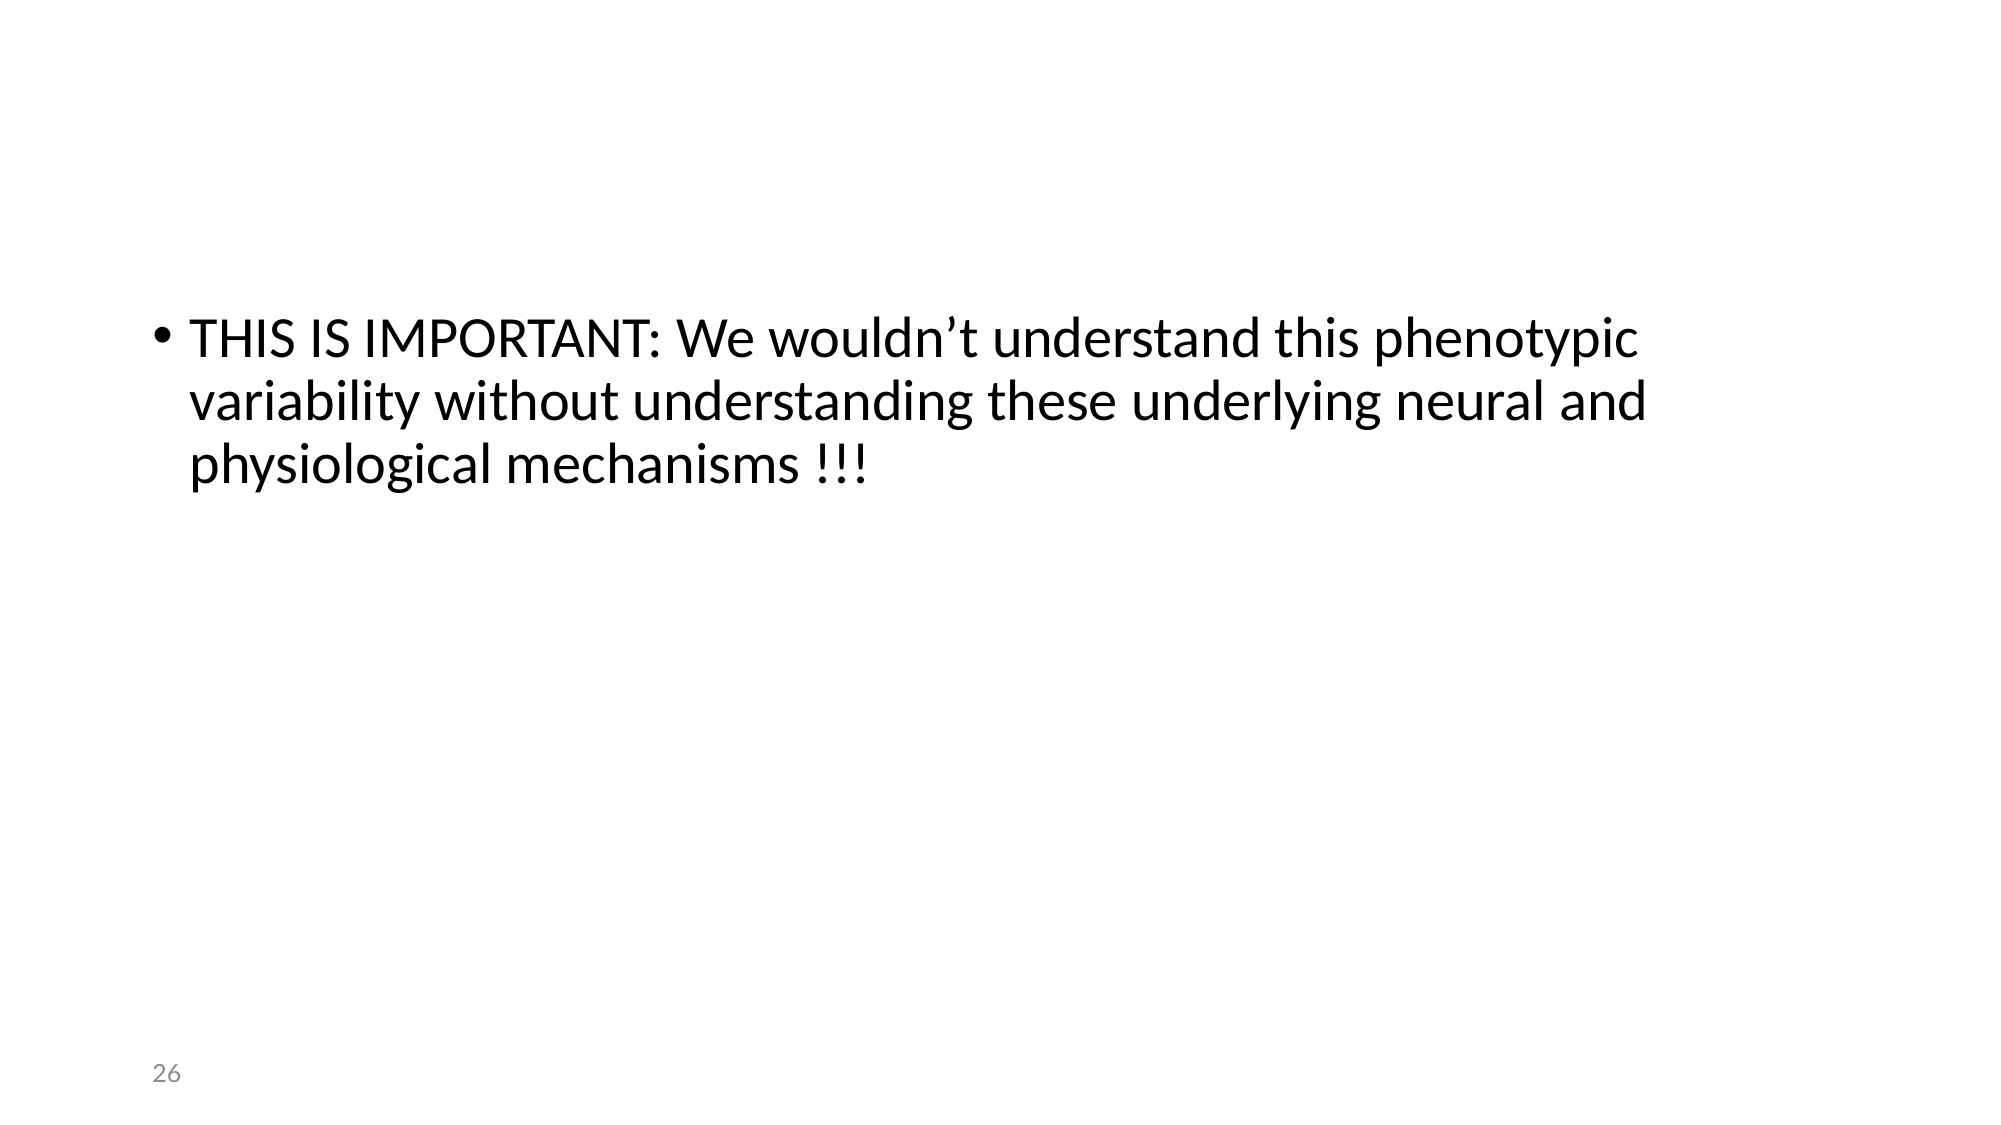

#
THIS IS IMPORTANT: We wouldn’t understand this phenotypic variability without understanding these underlying neural and physiological mechanisms !!!
26